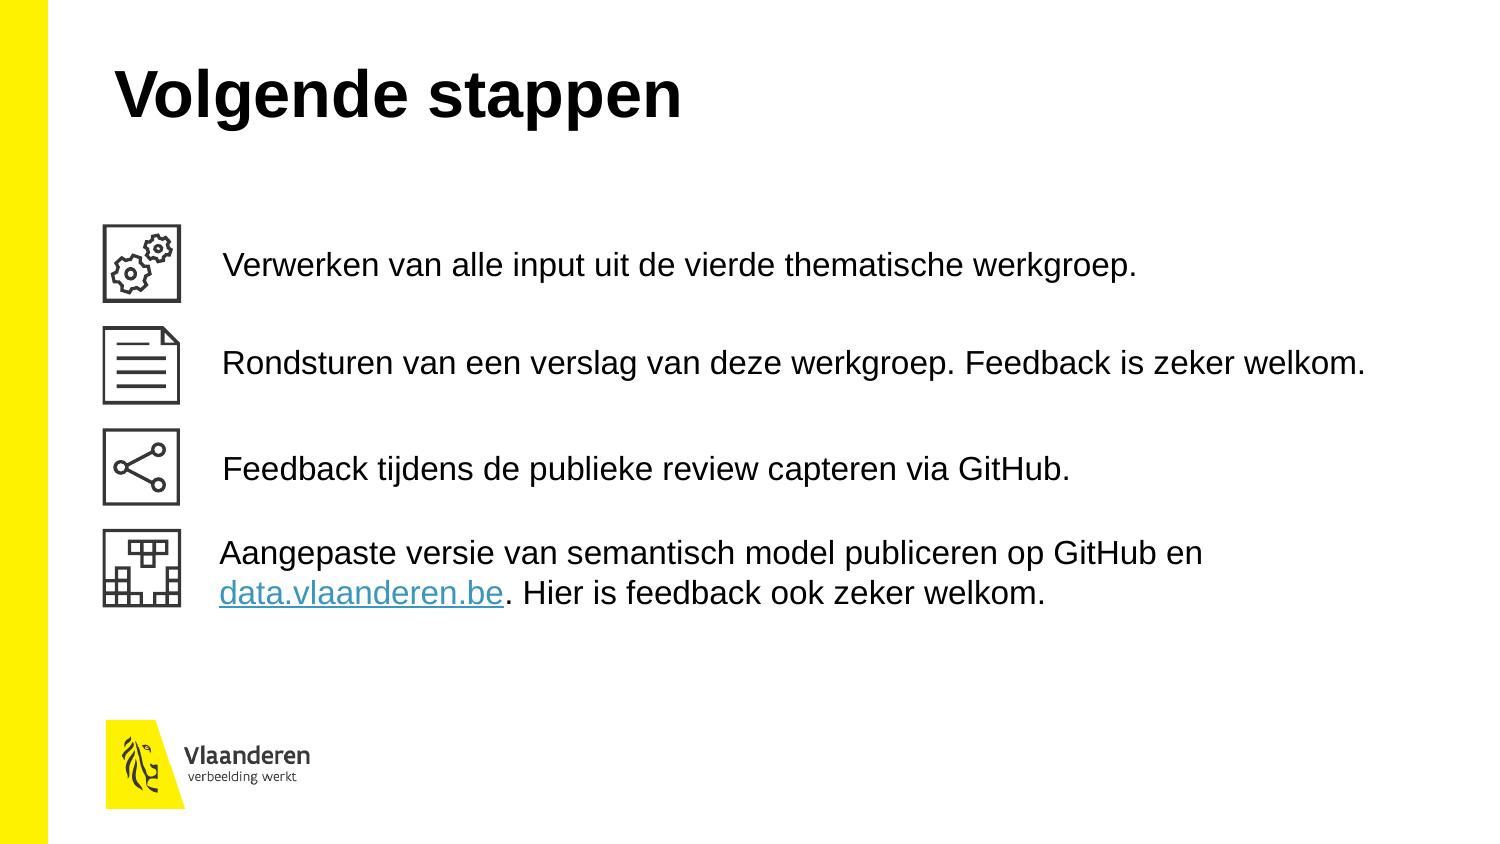

Volgende stappen

Verwerken van alle input uit de vierde thematische werkgroep.

Rondsturen van een verslag van deze werkgroep. Feedback is zeker welkom.

Feedback tijdens de publieke review capteren via GitHub.
Aangepaste versie van semantisch model publiceren op GitHub en data.vlaanderen.be. Hier is feedback ook zeker welkom.